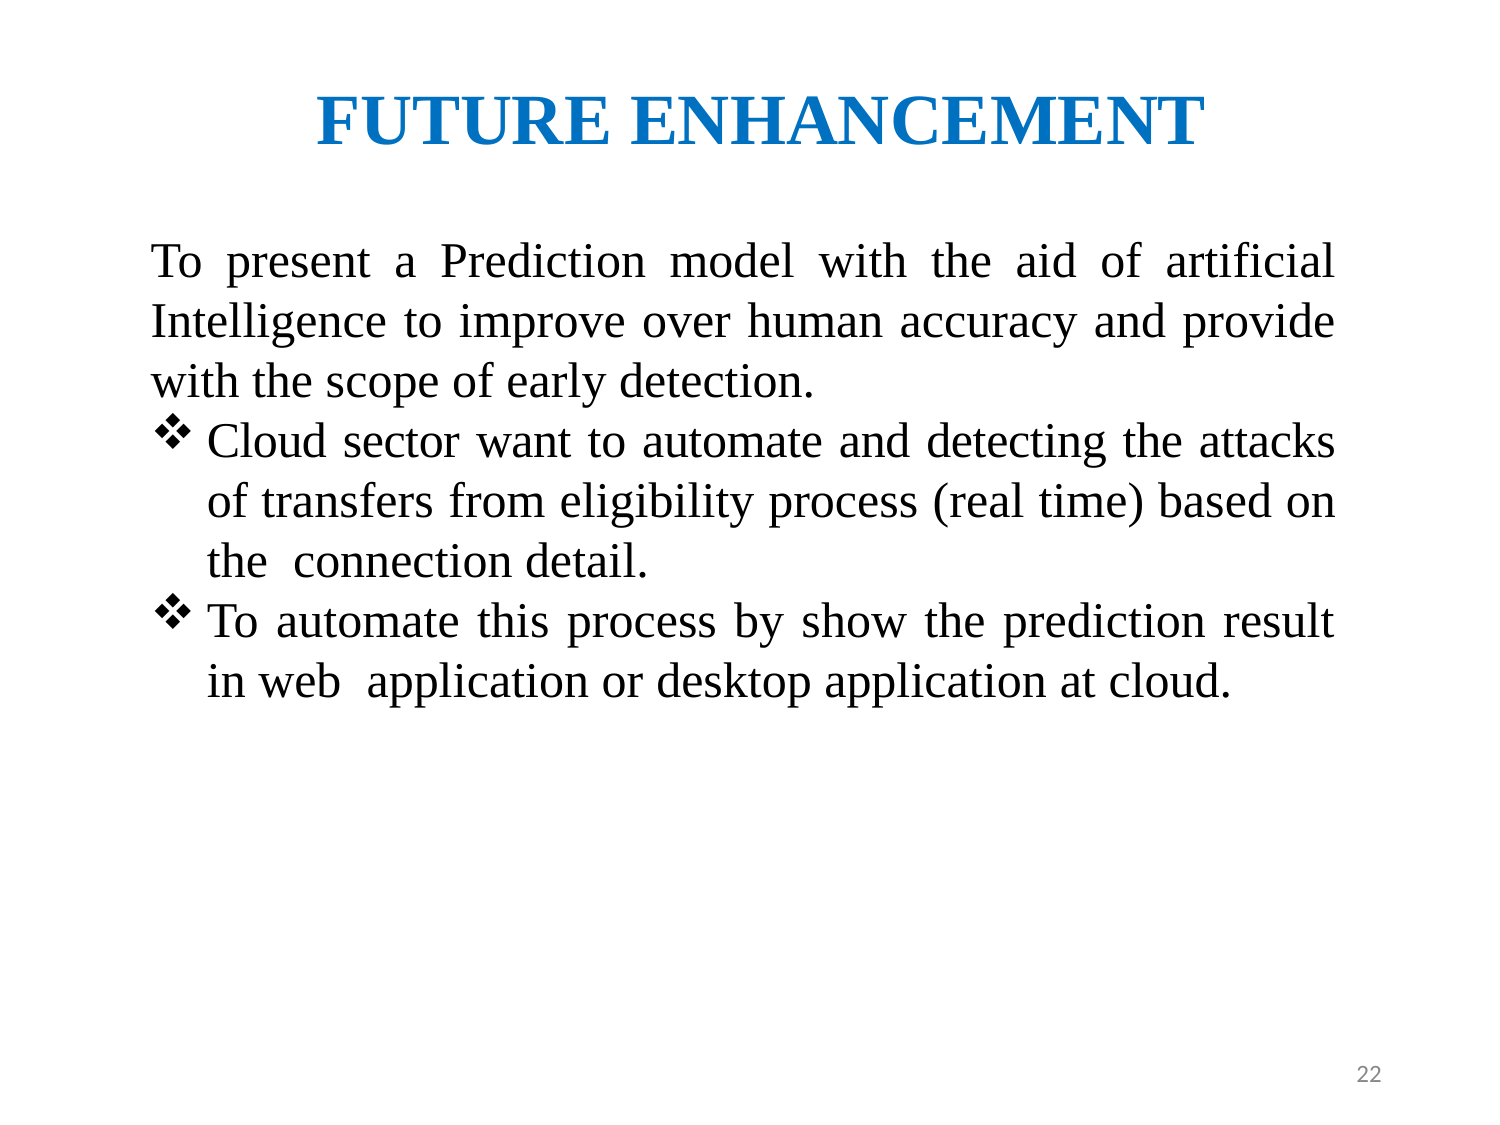

# FUTURE ENHANCEMENT
To present a Prediction model with the aid of artificial Intelligence to improve over human accuracy and provide with the scope of early detection.
Cloud sector want to automate and detecting the attacks of transfers from eligibility process (real time) based on the  connection detail.
To automate this process by show the prediction result in web  application or desktop application at cloud.

22